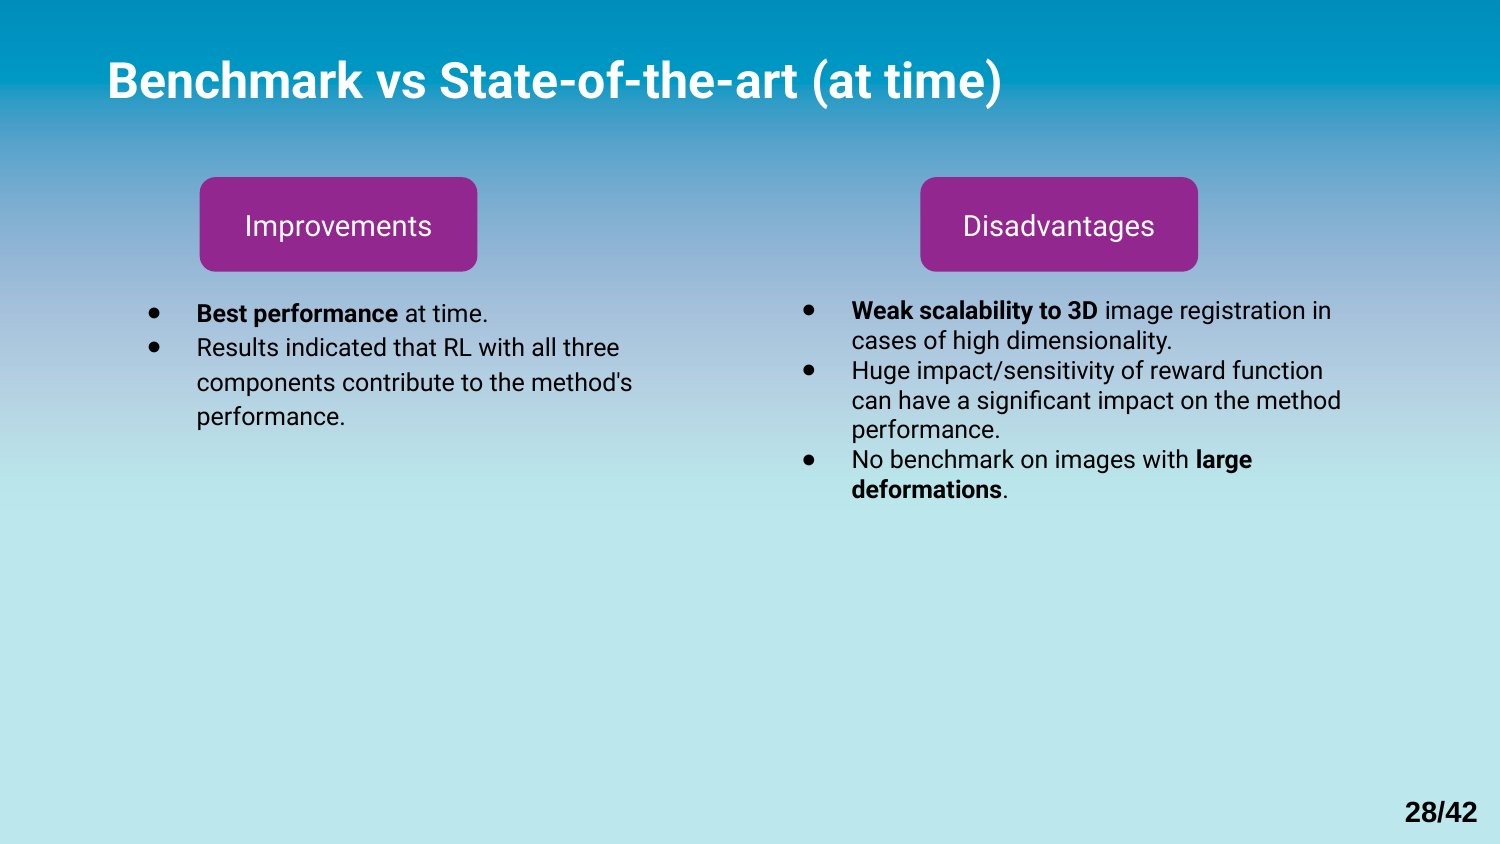

Benchmark vs State-of-the-art (at time)
Improvements
Disadvantages
Best performance at time.
Results indicated that RL with all three components contribute to the method's performance.

Weak scalability to 3D image registration in cases of high dimensionality.
Huge impact/sensitivity of reward function can have a significant impact on the method performance.
No benchmark on images with large deformations.
28/42